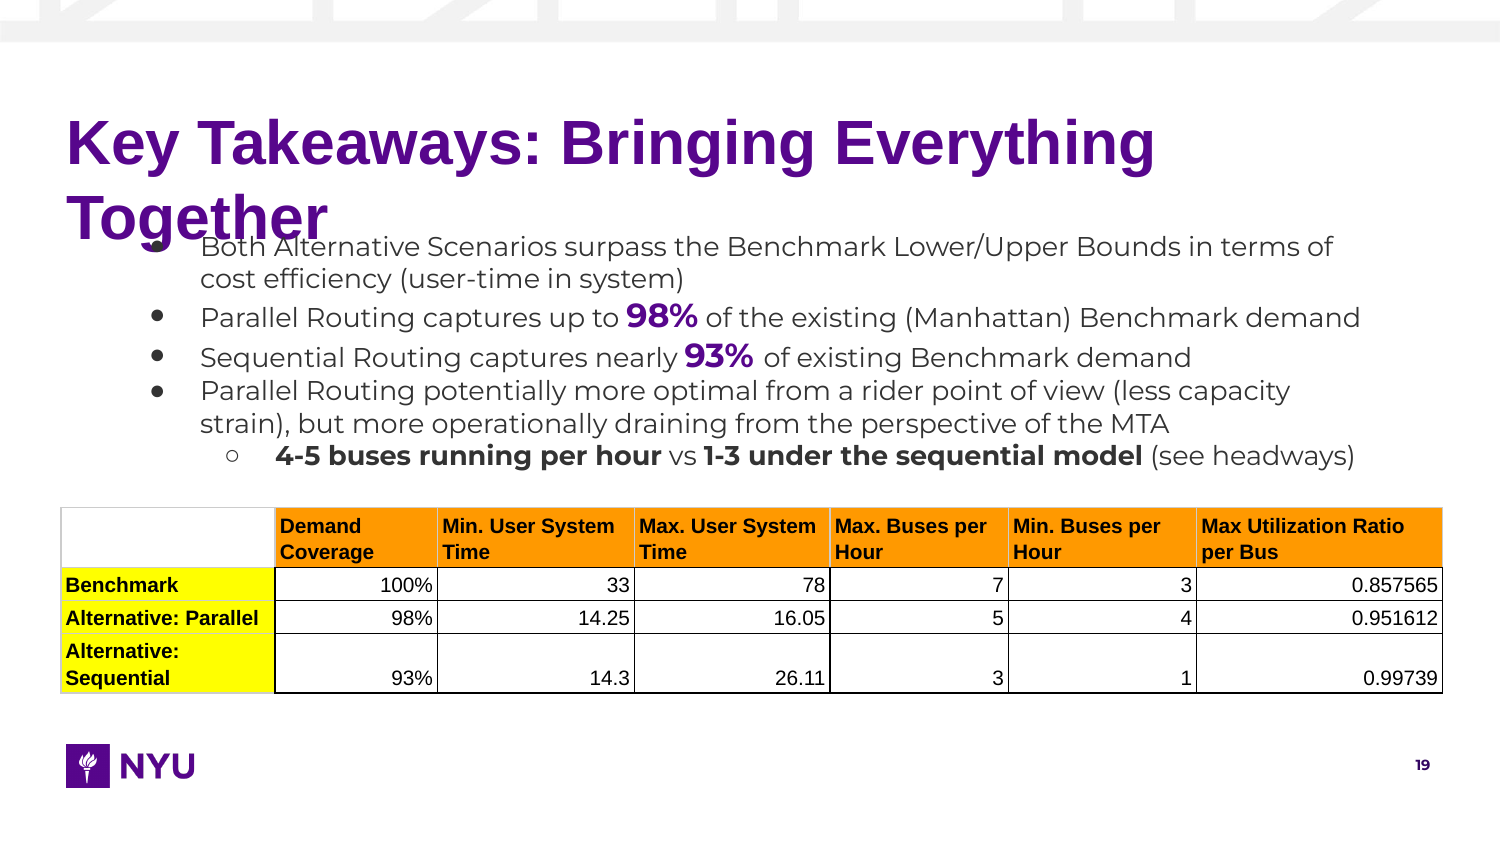

# Key Takeaways: Bringing Everything Together
Both Alternative Scenarios surpass the Benchmark Lower/Upper Bounds in terms of cost efficiency (user-time in system)
Parallel Routing captures up to 98% of the existing (Manhattan) Benchmark demand
Sequential Routing captures nearly 93% of existing Benchmark demand
Parallel Routing potentially more optimal from a rider point of view (less capacity strain), but more operationally draining from the perspective of the MTA
4-5 buses running per hour vs 1-3 under the sequential model (see headways)

|  | Demand Coverage | Min. User System Time | Max. User System Time | Max. Buses per Hour | Min. Buses per Hour | Max Utilization Ratio per Bus |
| --- | --- | --- | --- | --- | --- | --- |
| Benchmark | 100% | 33 | 78 | 7 | 3 | 0.857565 |
| Alternative: Parallel | 98% | 14.25 | 16.05 | 5 | 4 | 0.951612 |
| Alternative: Sequential | 93% | 14.3 | 26.11 | 3 | 1 | 0.99739 |